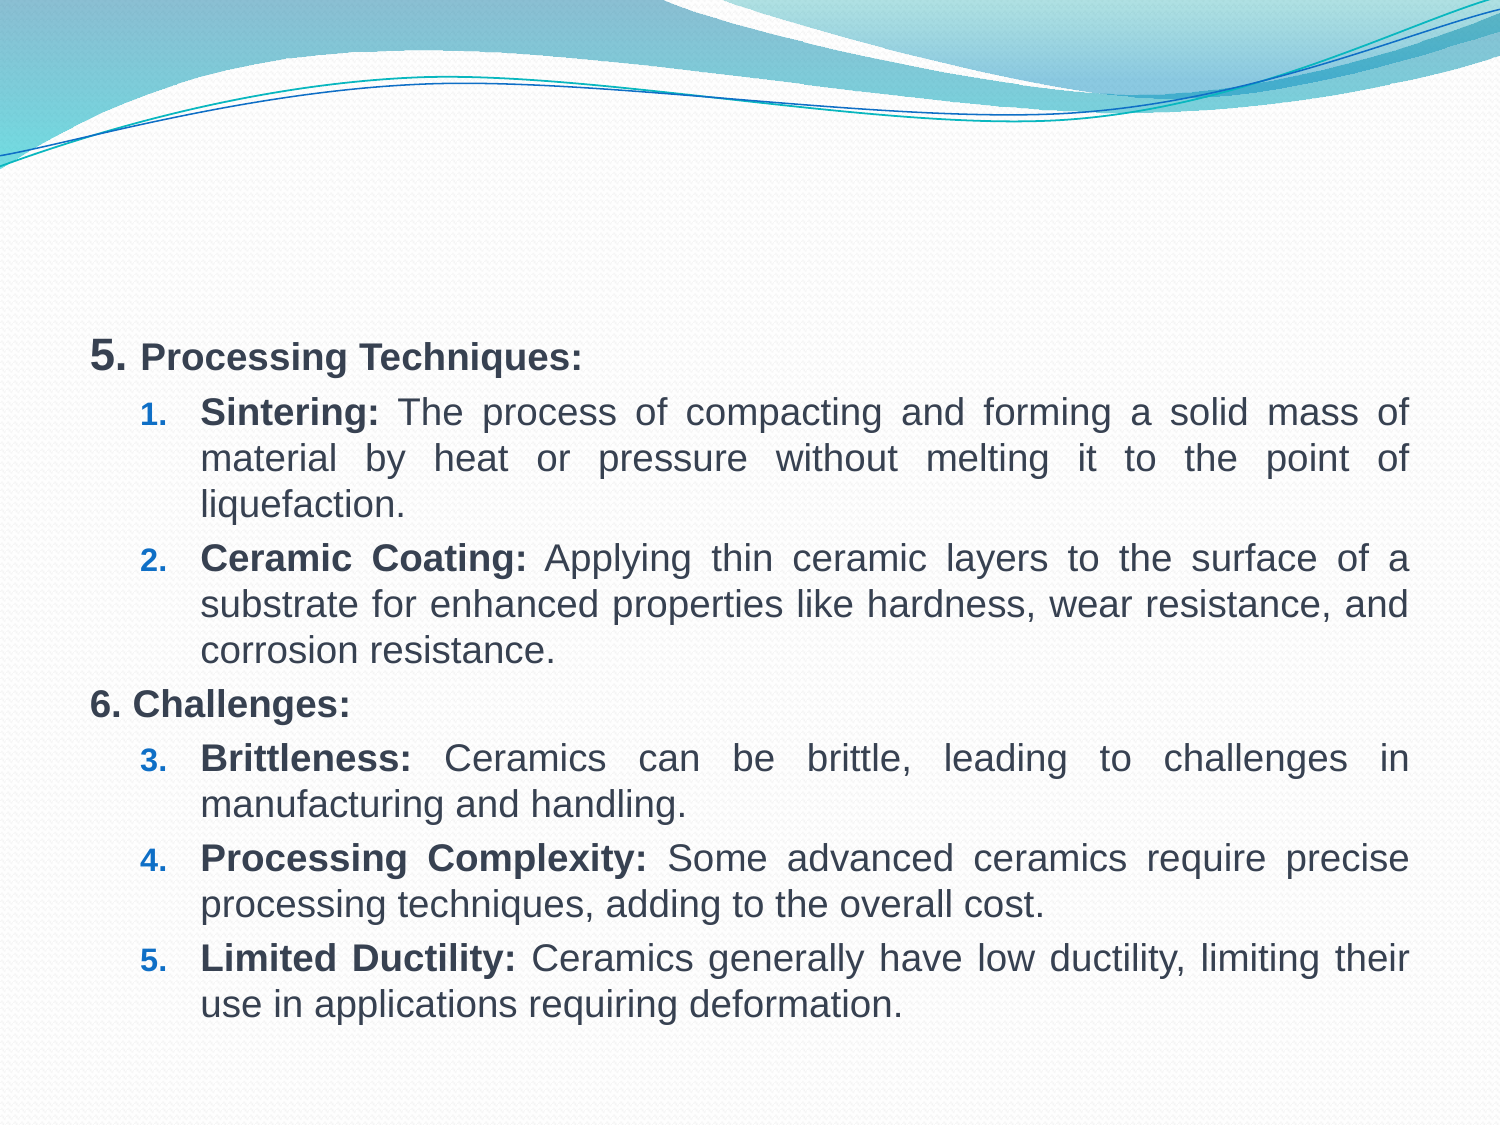

#
5. Processing Techniques:
Sintering: The process of compacting and forming a solid mass of material by heat or pressure without melting it to the point of liquefaction.
Ceramic Coating: Applying thin ceramic layers to the surface of a substrate for enhanced properties like hardness, wear resistance, and corrosion resistance.
6. Challenges:
Brittleness: Ceramics can be brittle, leading to challenges in manufacturing and handling.
Processing Complexity: Some advanced ceramics require precise processing techniques, adding to the overall cost.
Limited Ductility: Ceramics generally have low ductility, limiting their use in applications requiring deformation.